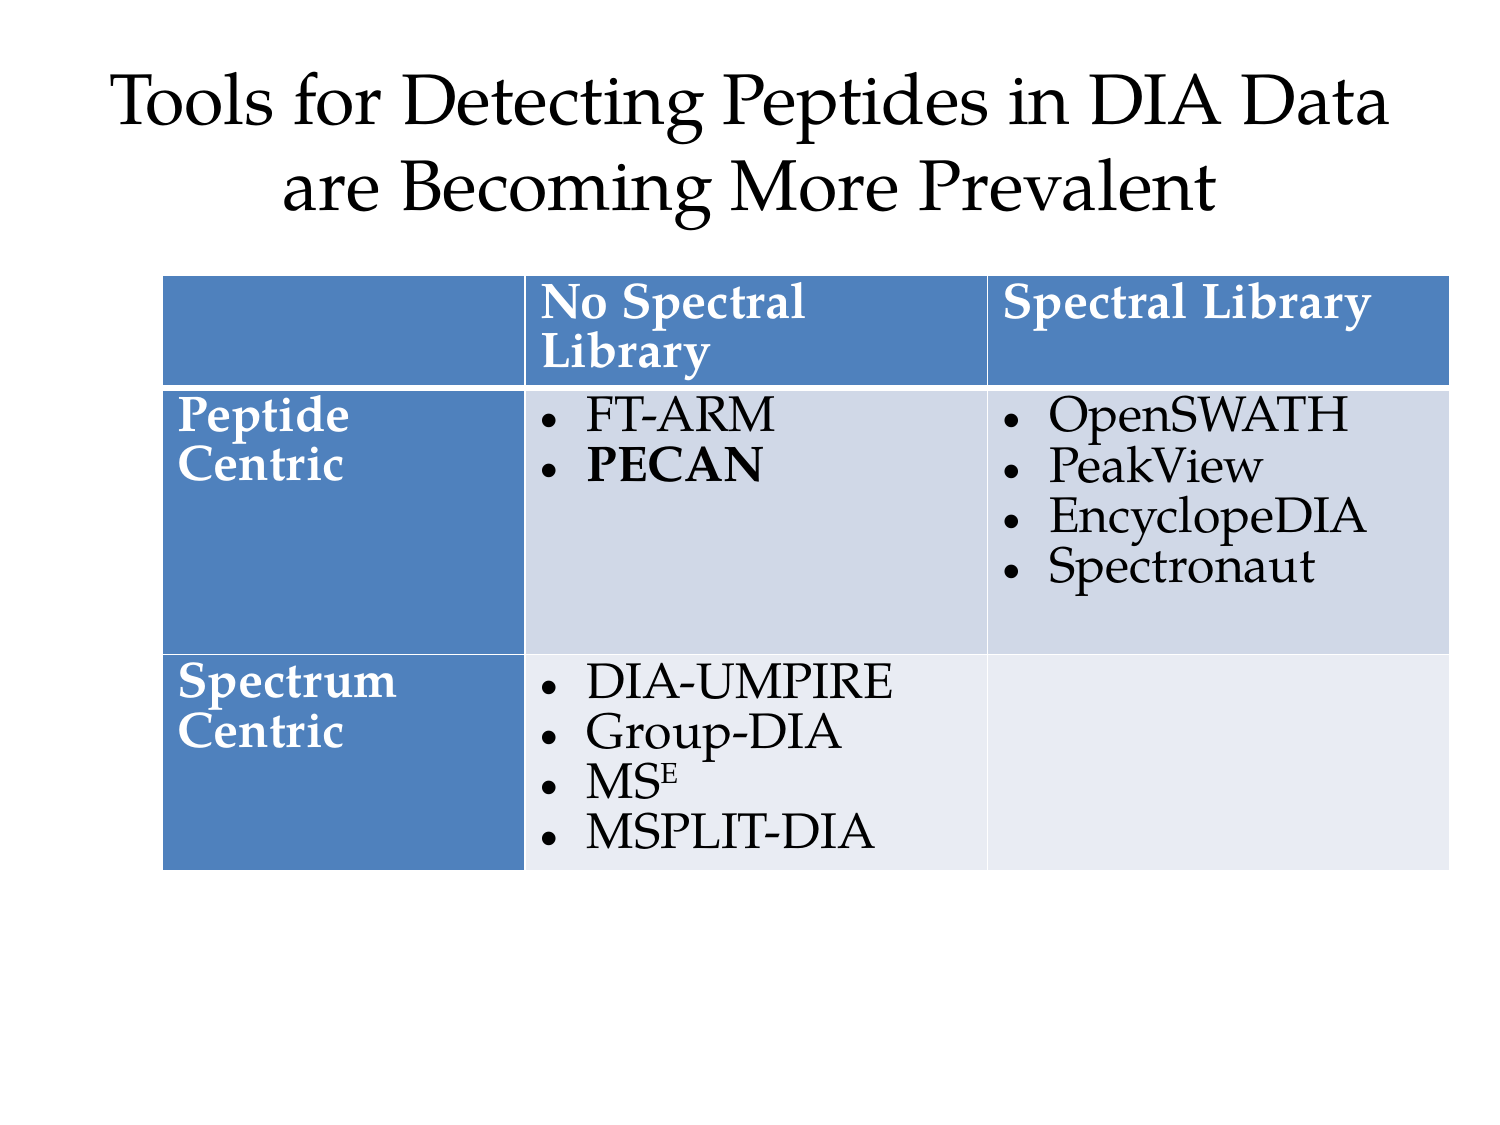

# Tools for Detecting Peptides in DIA Data are Becoming More Prevalent
|  | No Spectral Library | Spectral Library |
| --- | --- | --- |
| Peptide Centric | FT-ARM PECAN | OpenSWATH PeakView EncyclopeDIA Spectronaut |
| Spectrum Centric | DIA-UMPIRE Group-DIA MSE MSPLIT-DIA |  |